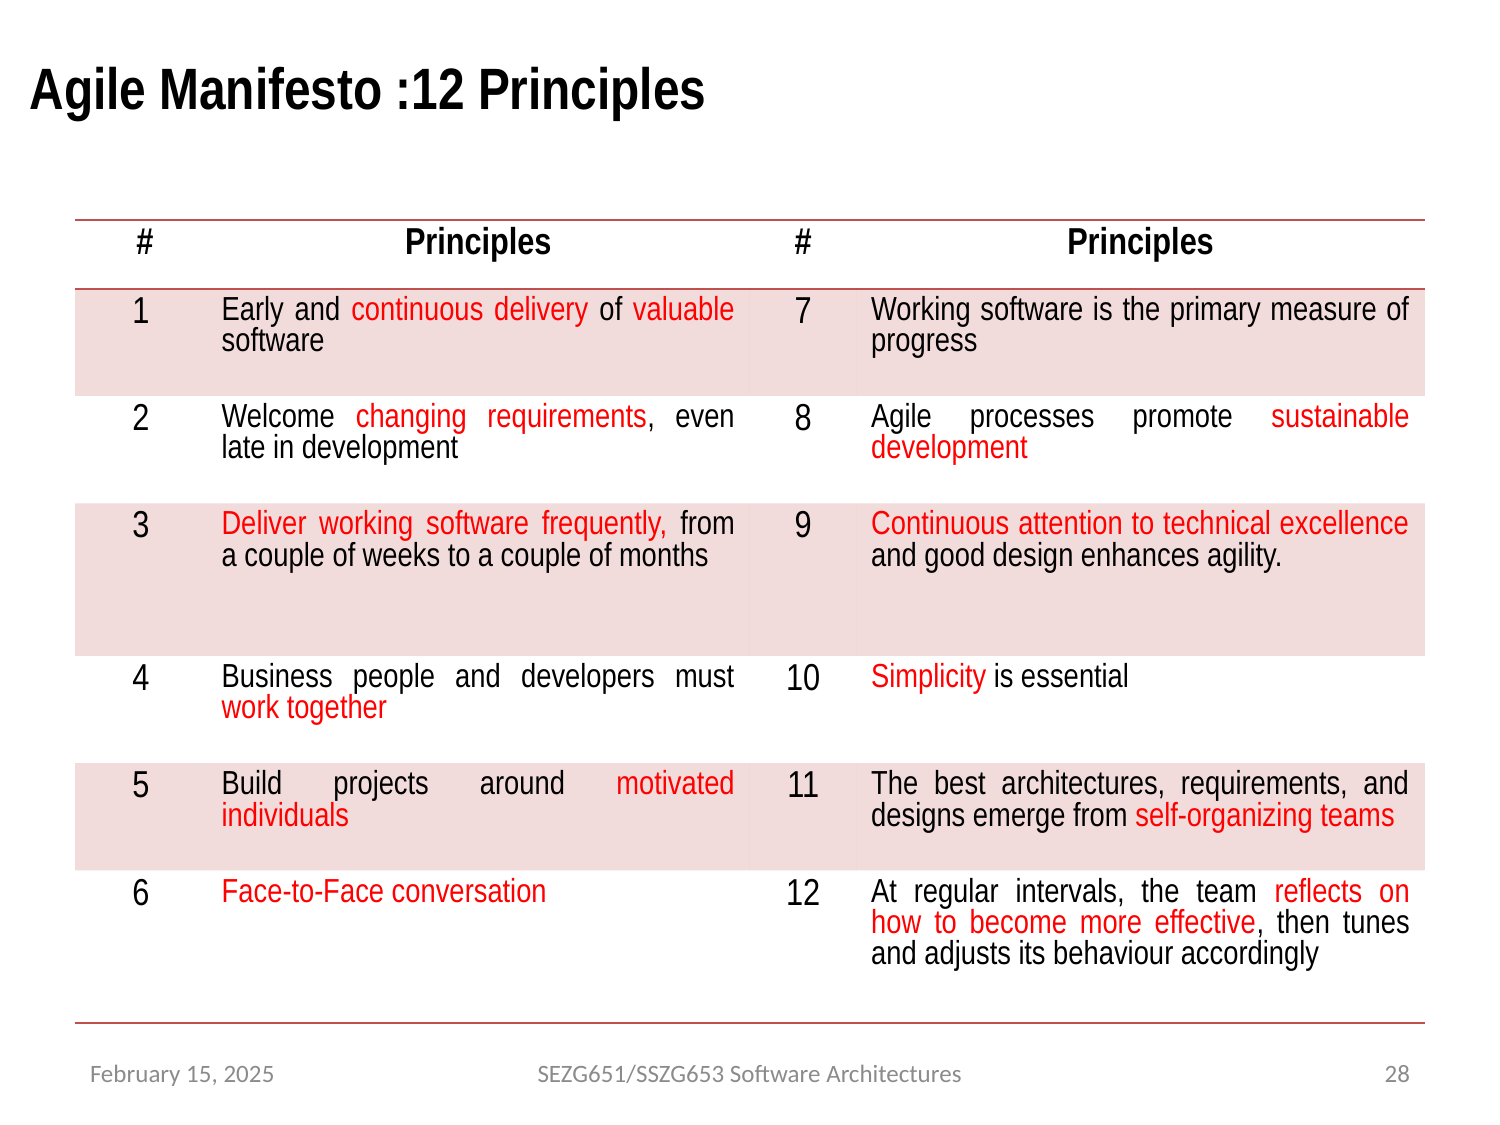

# Agile Manifesto :12 Principles
| # | Principles | # | Principles |
| --- | --- | --- | --- |
| 1 | Early and continuous delivery of valuable software | 7 | Working software is the primary measure of progress |
| 2 | Welcome changing requirements, even late in development | 8 | Agile processes promote sustainable development |
| 3 | Deliver working software frequently, from a couple of weeks to a couple of months | 9 | Continuous attention to technical excellence and good design enhances agility. |
| 4 | Business people and developers must work together | 10 | Simplicity is essential |
| 5 | Build projects around motivated individuals | 11 | The best architectures, requirements, and designs emerge from self-organizing teams |
| 6 | Face-to-Face conversation | 12 | At regular intervals, the team reflects on how to become more effective, then tunes and adjusts its behaviour accordingly |
February 15, 2025
SEZG651/SSZG653 Software Architectures
28